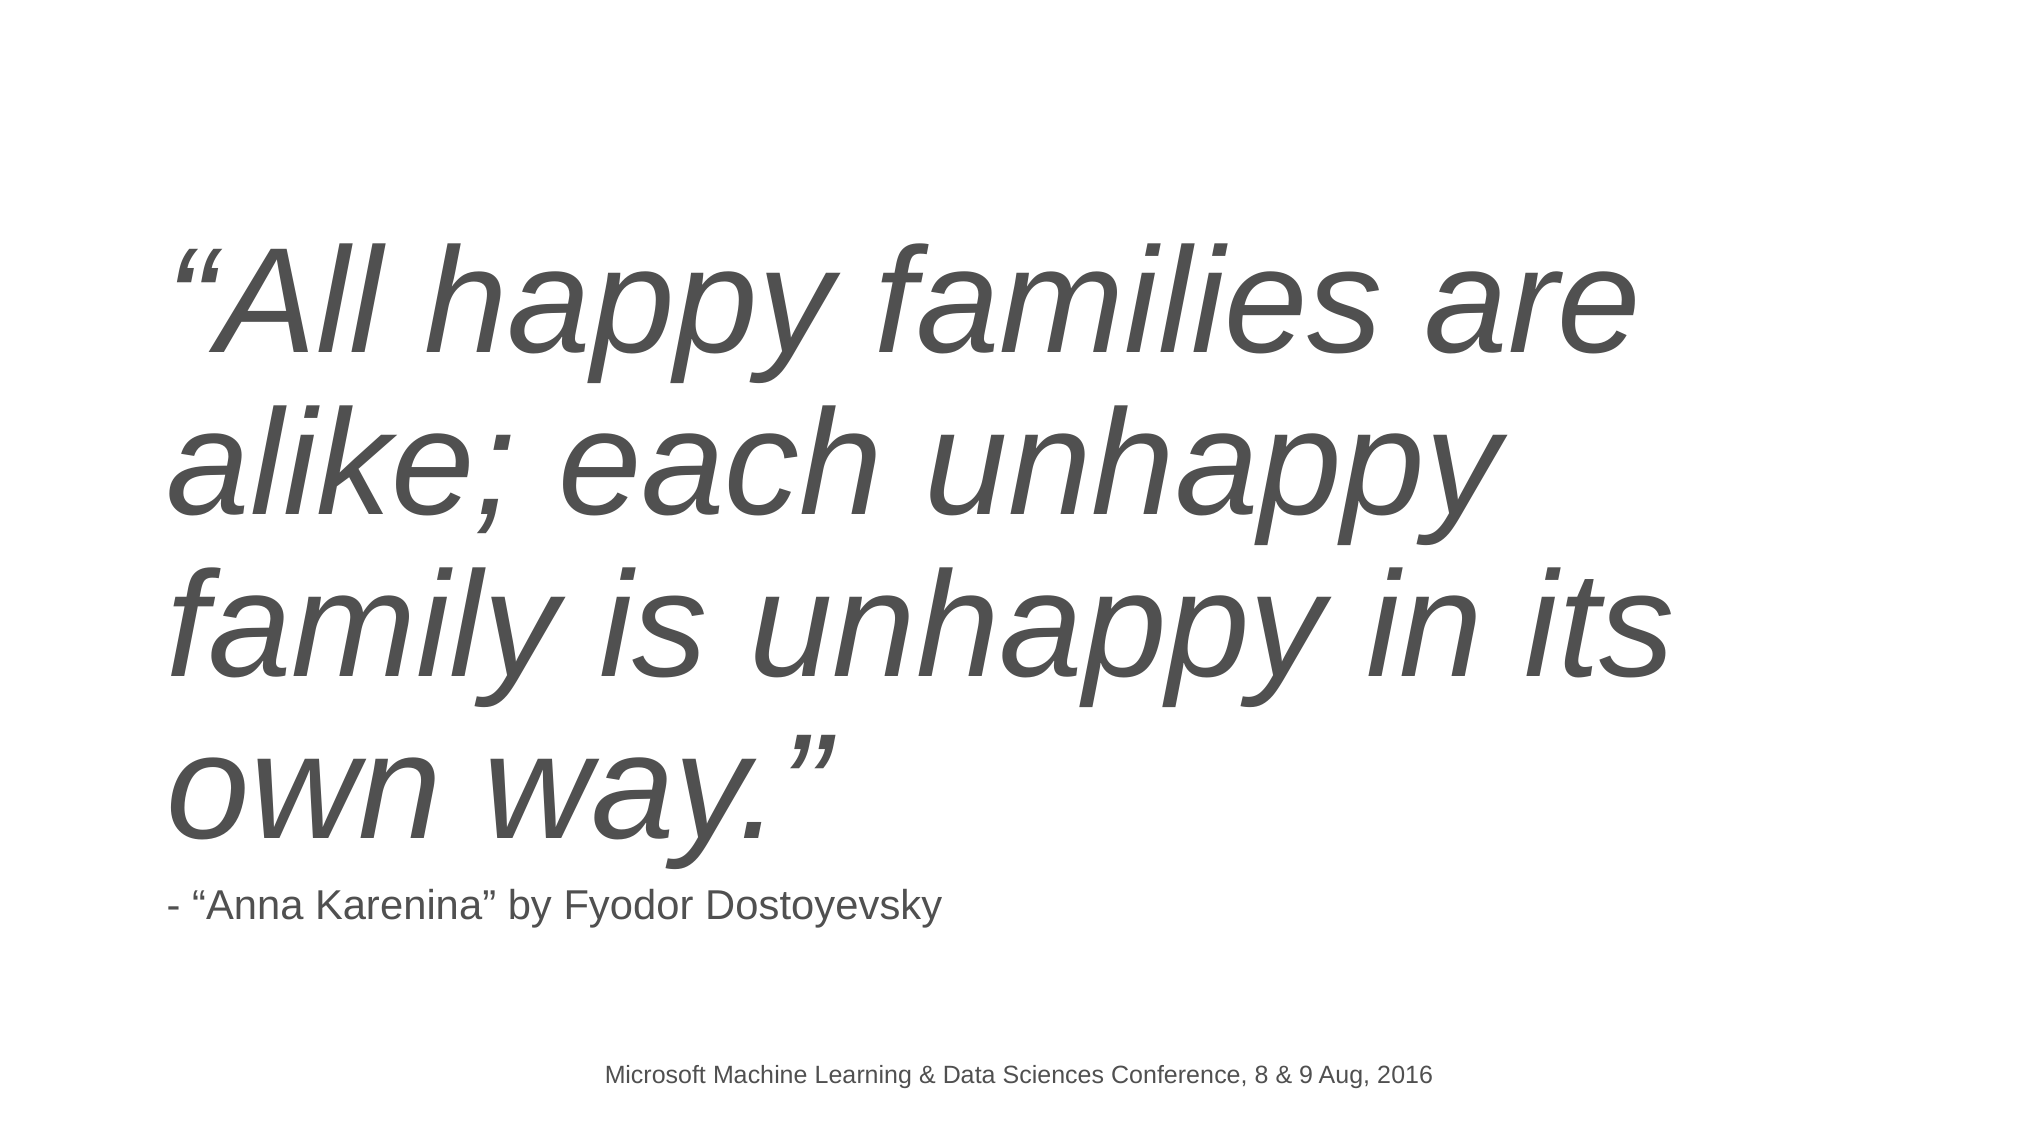

“All happy families are alike; each unhappy family is unhappy in its own way.”
- “Anna Karenina” by Fyodor Dostoyevsky